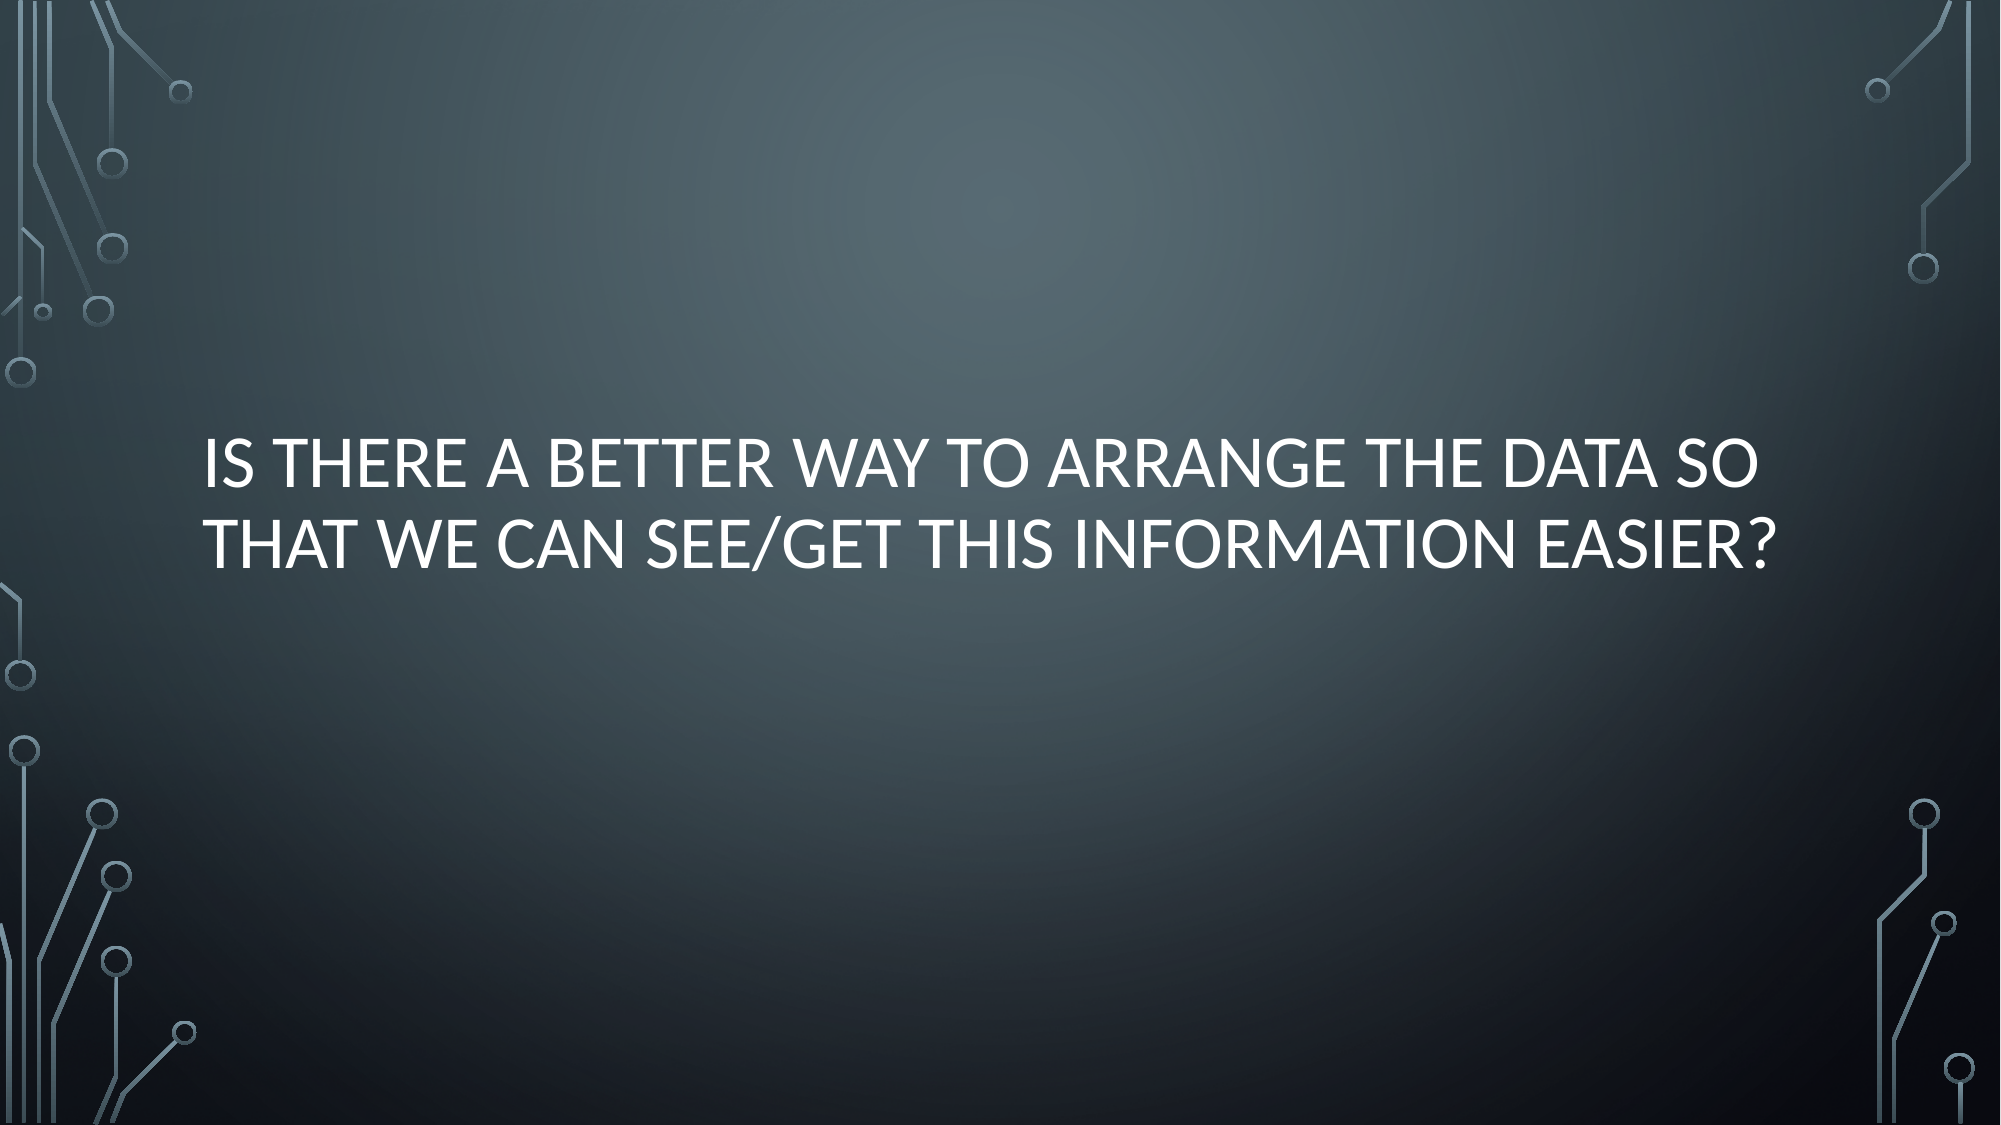

# Is there a better way to arrange the data so that we can see/get this information easier?